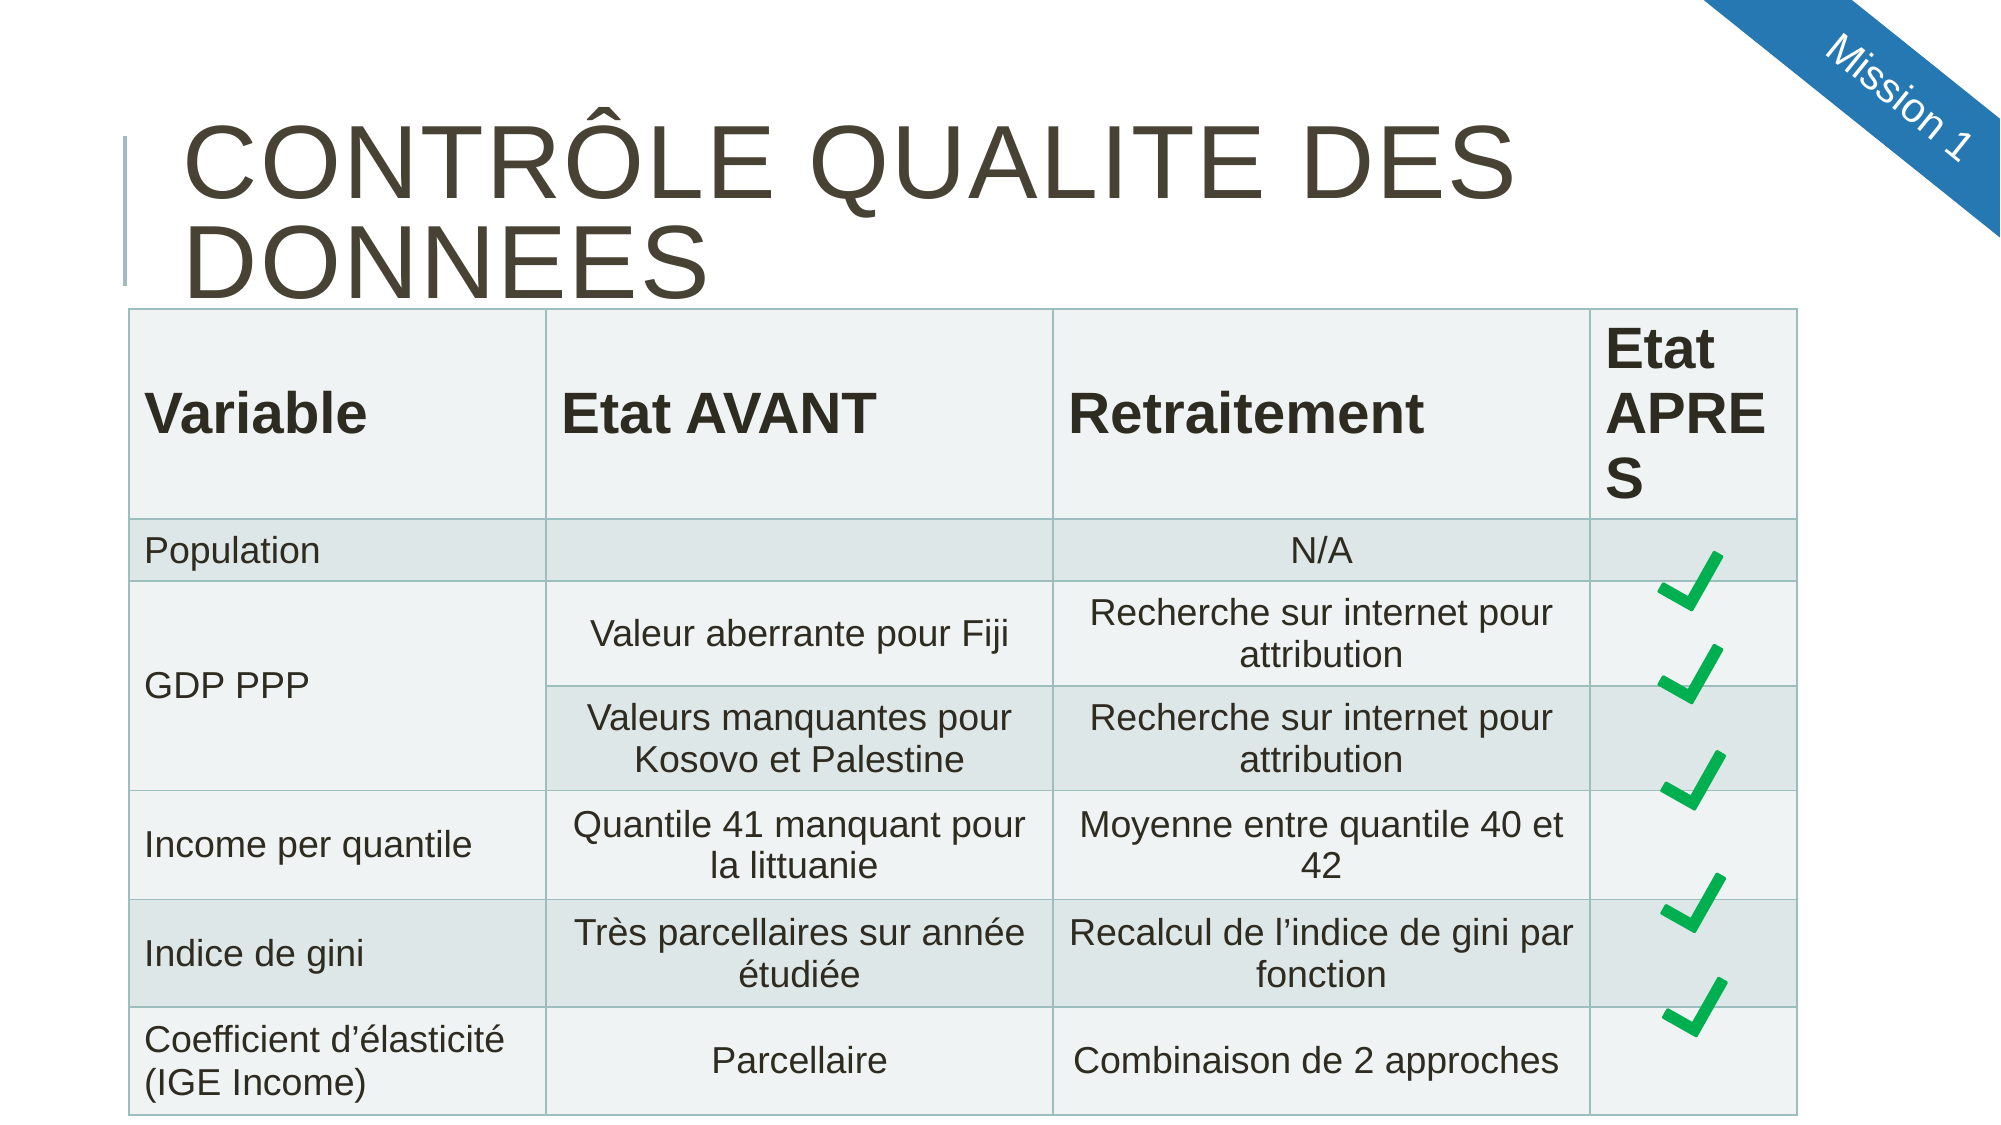

Mission 1
# CONTRÔLE QUALITE DES DONNEES
| Variable | Etat AVANT | Retraitement | Etat APRES |
| --- | --- | --- | --- |
| Population |  | N/A |  |
| GDP PPP | Valeur aberrante pour Fiji | Recherche sur internet pour attribution |  |
|  | Valeurs manquantes pour Kosovo et Palestine | Recherche sur internet pour attribution |  |
| Income per quantile | Quantile 41 manquant pour la littuanie | Moyenne entre quantile 40 et 42 |  |
| Indice de gini | Très parcellaires sur année étudiée | Recalcul de l’indice de gini par fonction |  |
| Coefficient d’élasticité (IGE Income) | Parcellaire | Combinaison de 2 approches |  |